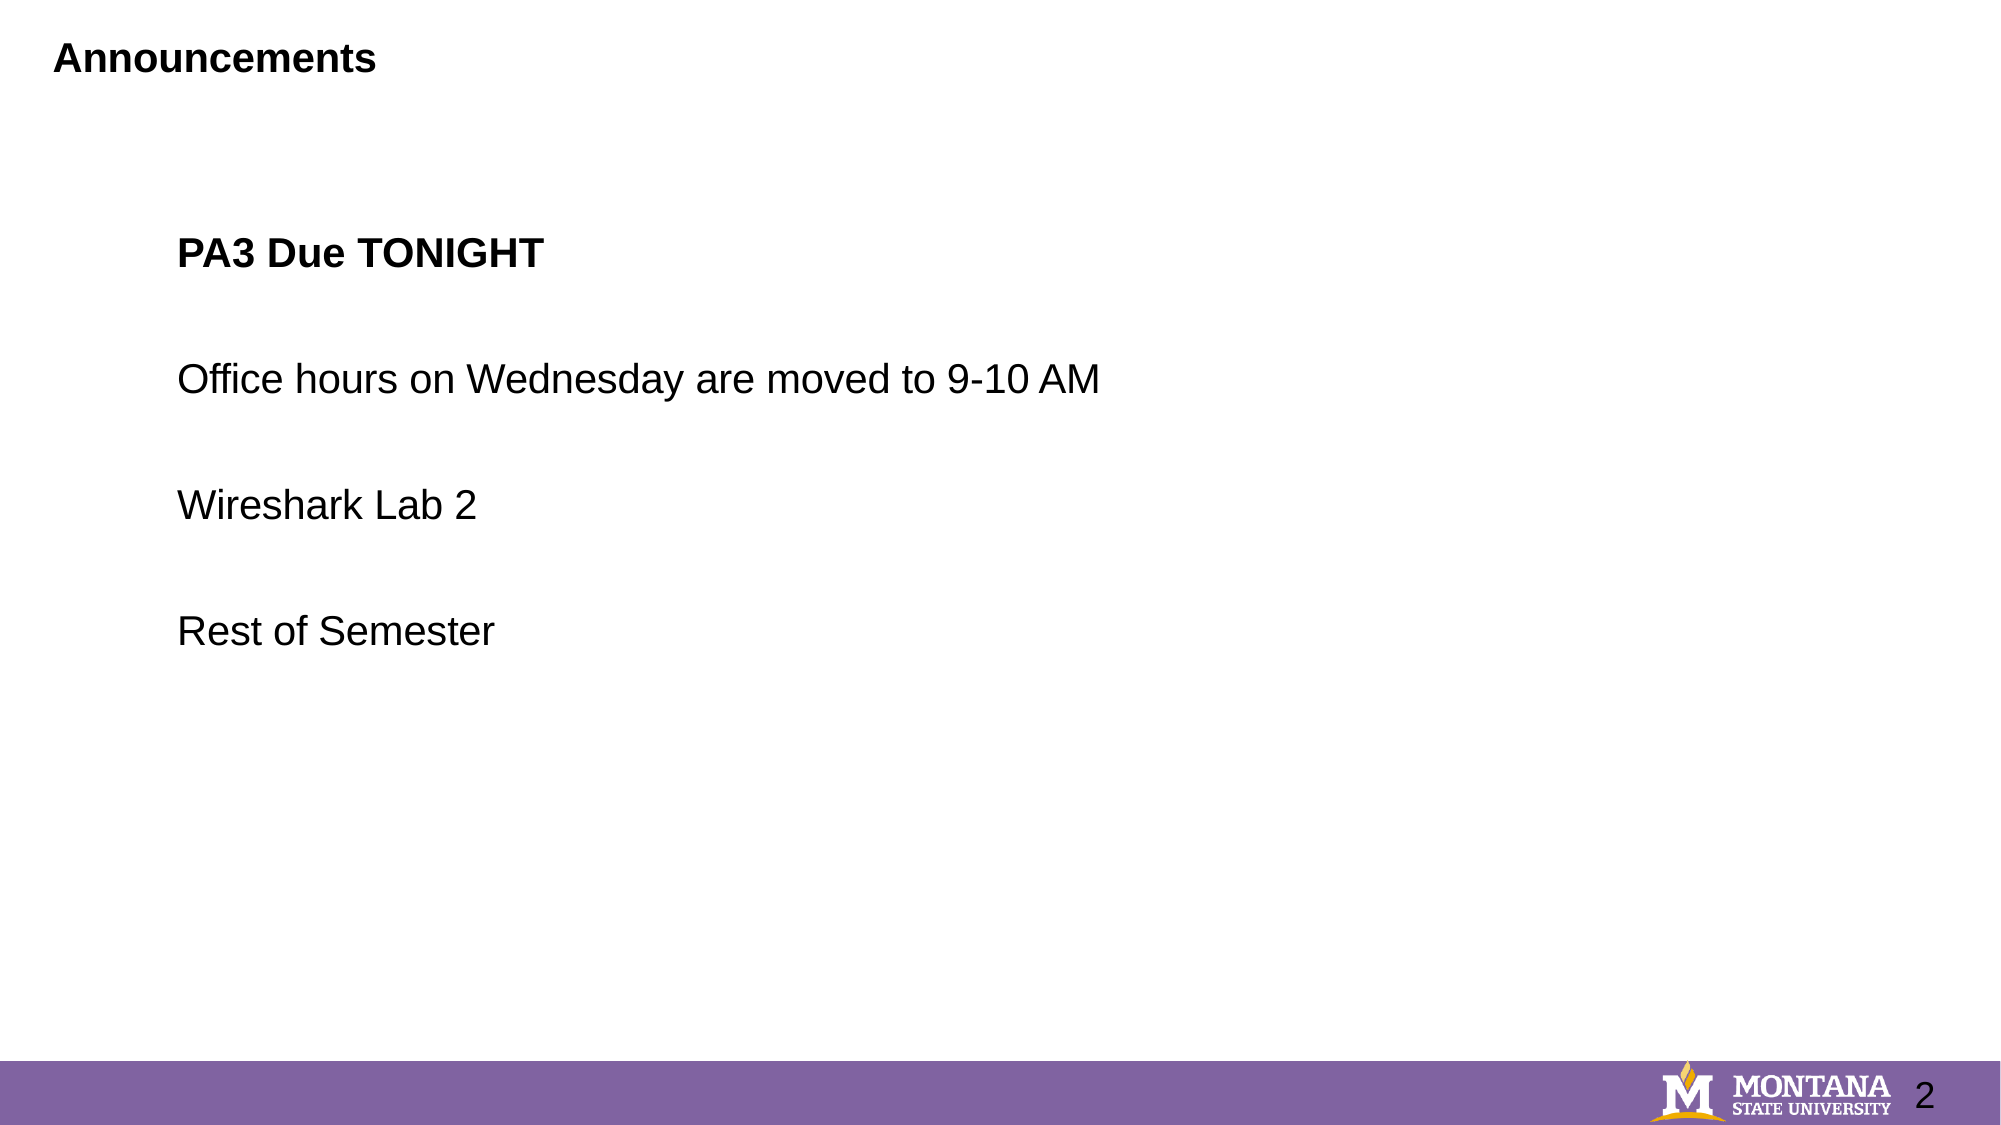

# Announcements
PA3 Due TONIGHT

Office hours on Wednesday are moved to 9-10 AM

Wireshark Lab 2

Rest of Semester

2